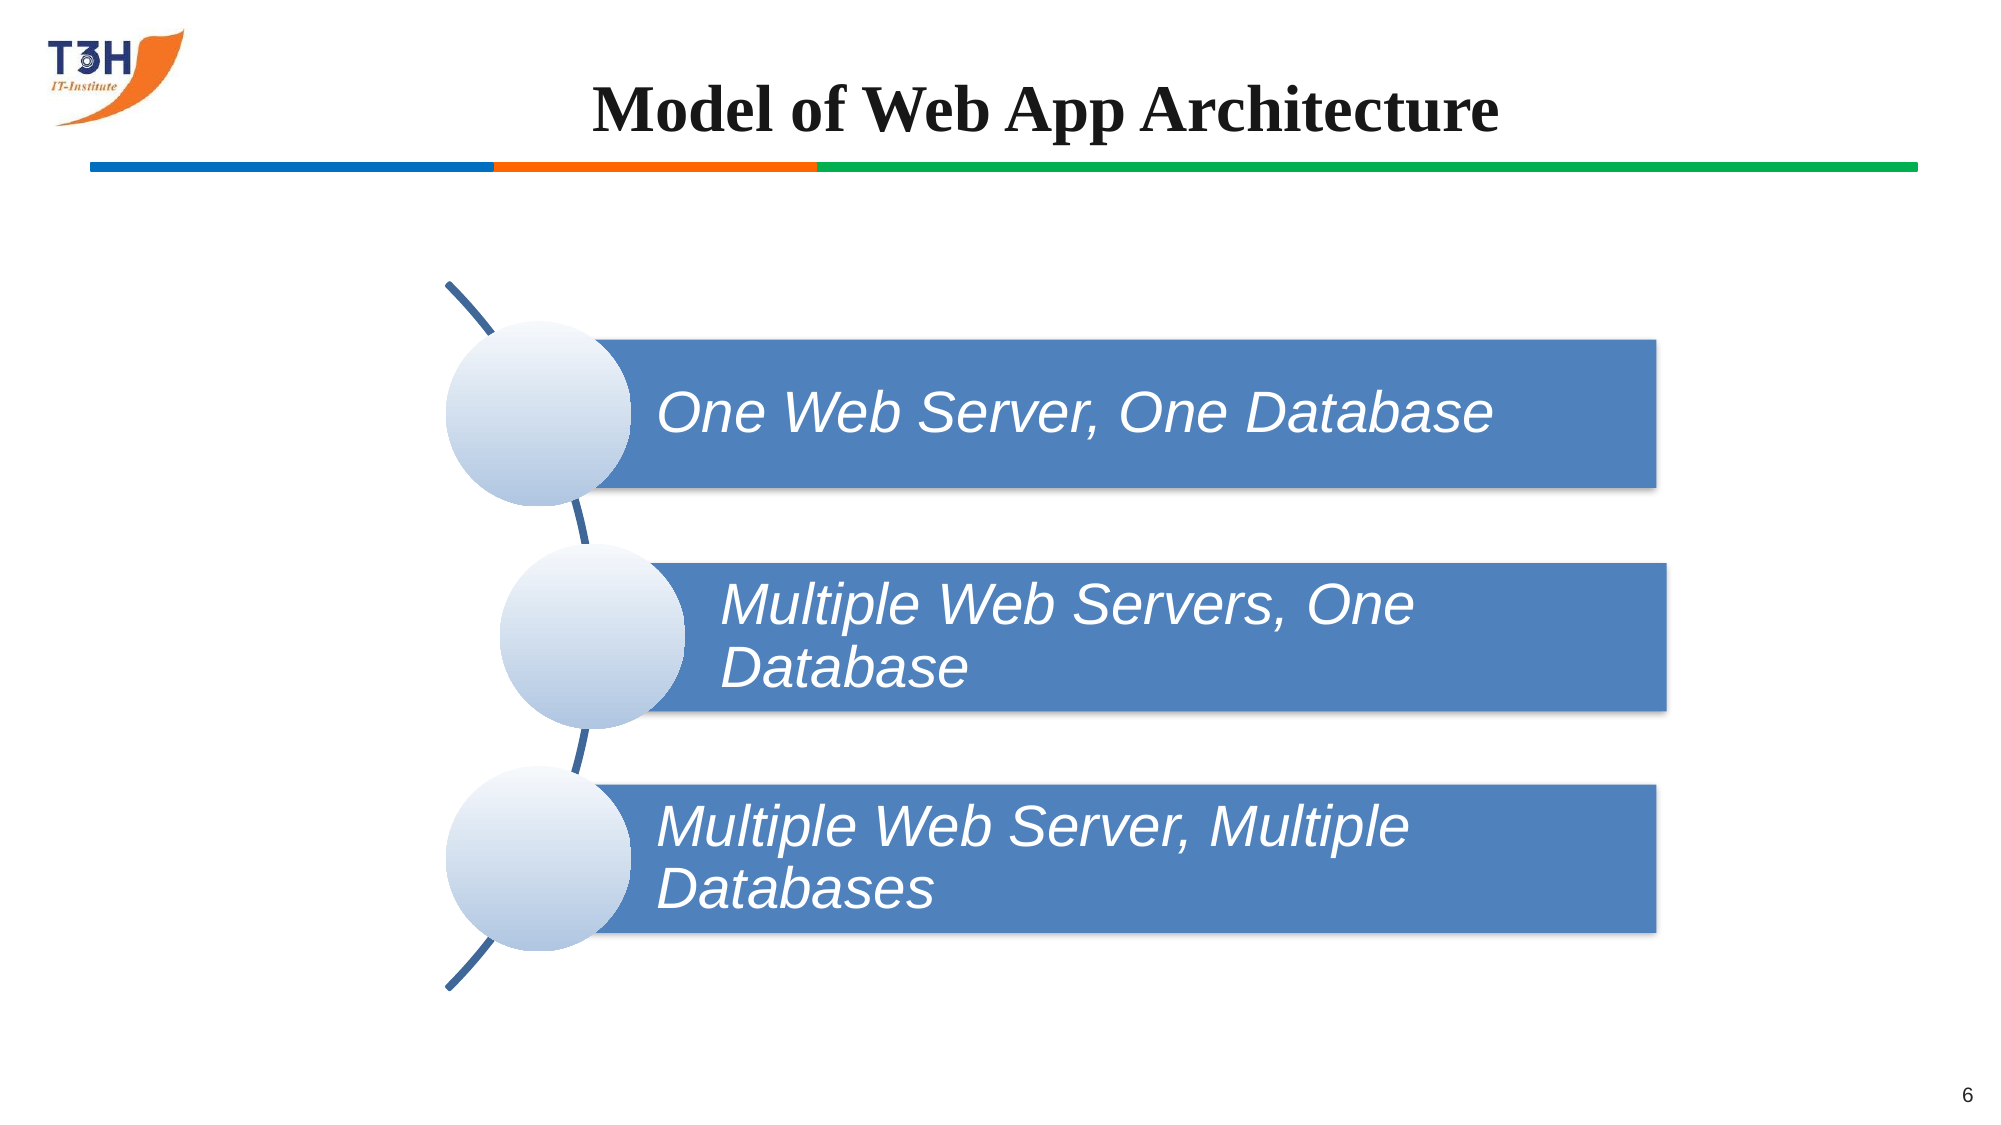

# Model of Web App Architecture
One Web Server, One Database
Multiple Web Servers, One Database
Multiple Web Server, Multiple Databases
1
2
3
6